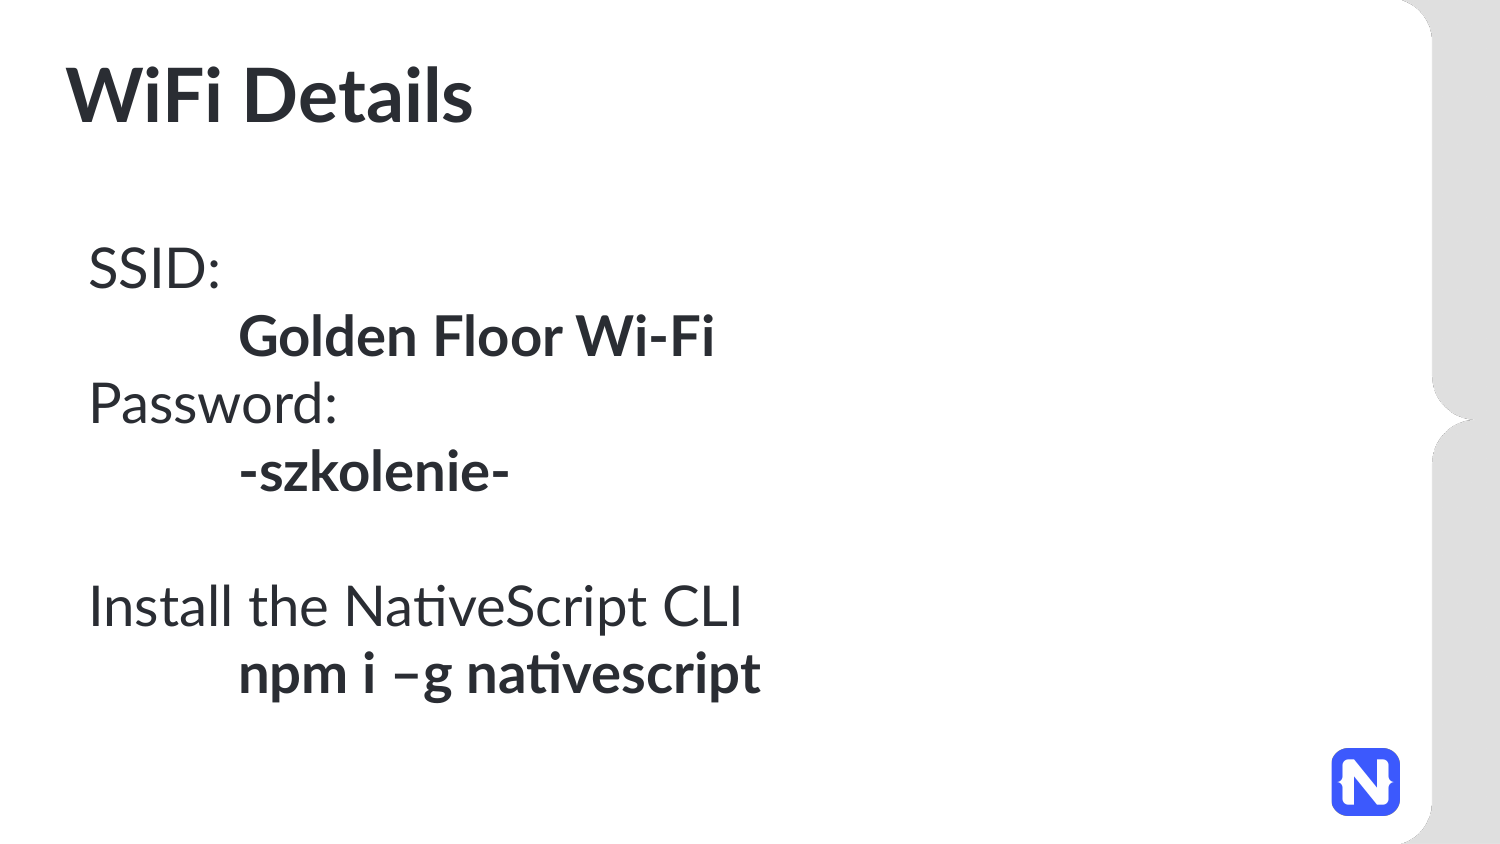

# WiFi Details
SSID:
	Golden Floor Wi-Fi
Password:
	-szkolenie-

Install the NativeScript CLI
	npm i –g nativescript